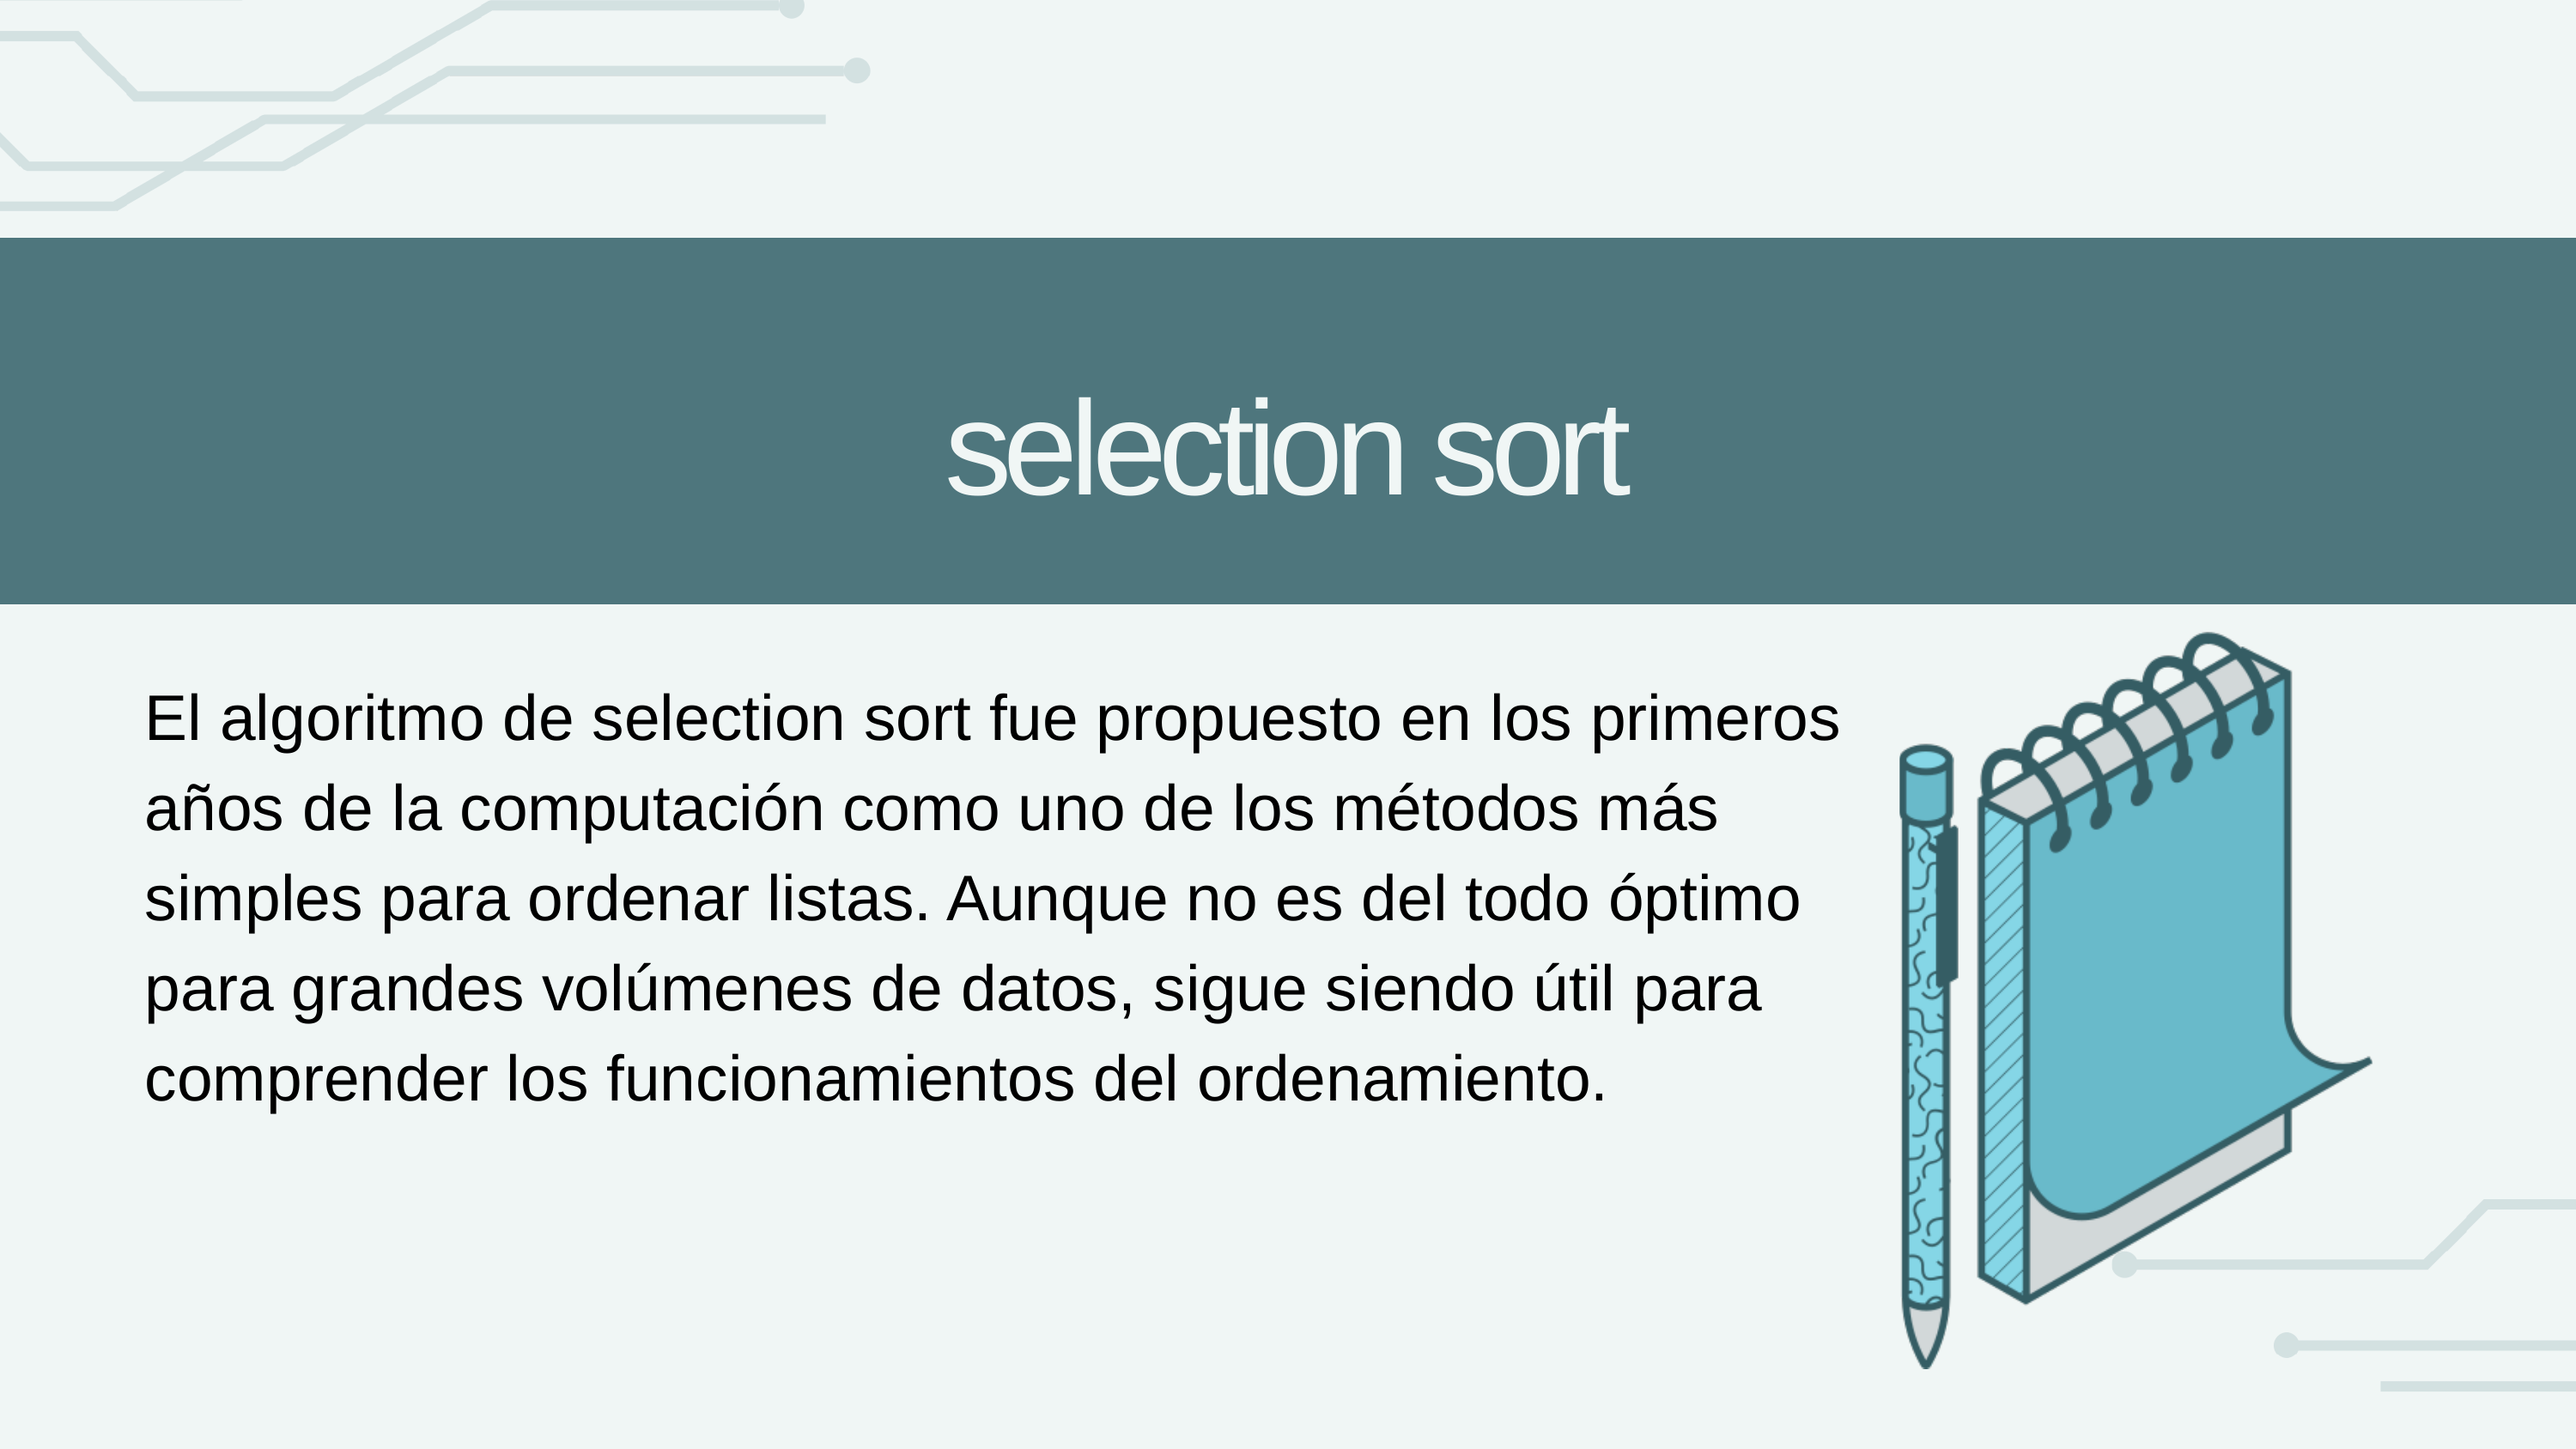

selection sort

El algoritmo de selection sort fue propuesto en los primeros años de la computación como uno de los métodos más simples para ordenar listas. Aunque no es del todo óptimo para grandes volúmenes de datos, sigue siendo útil para comprender los funcionamientos del ordenamiento.